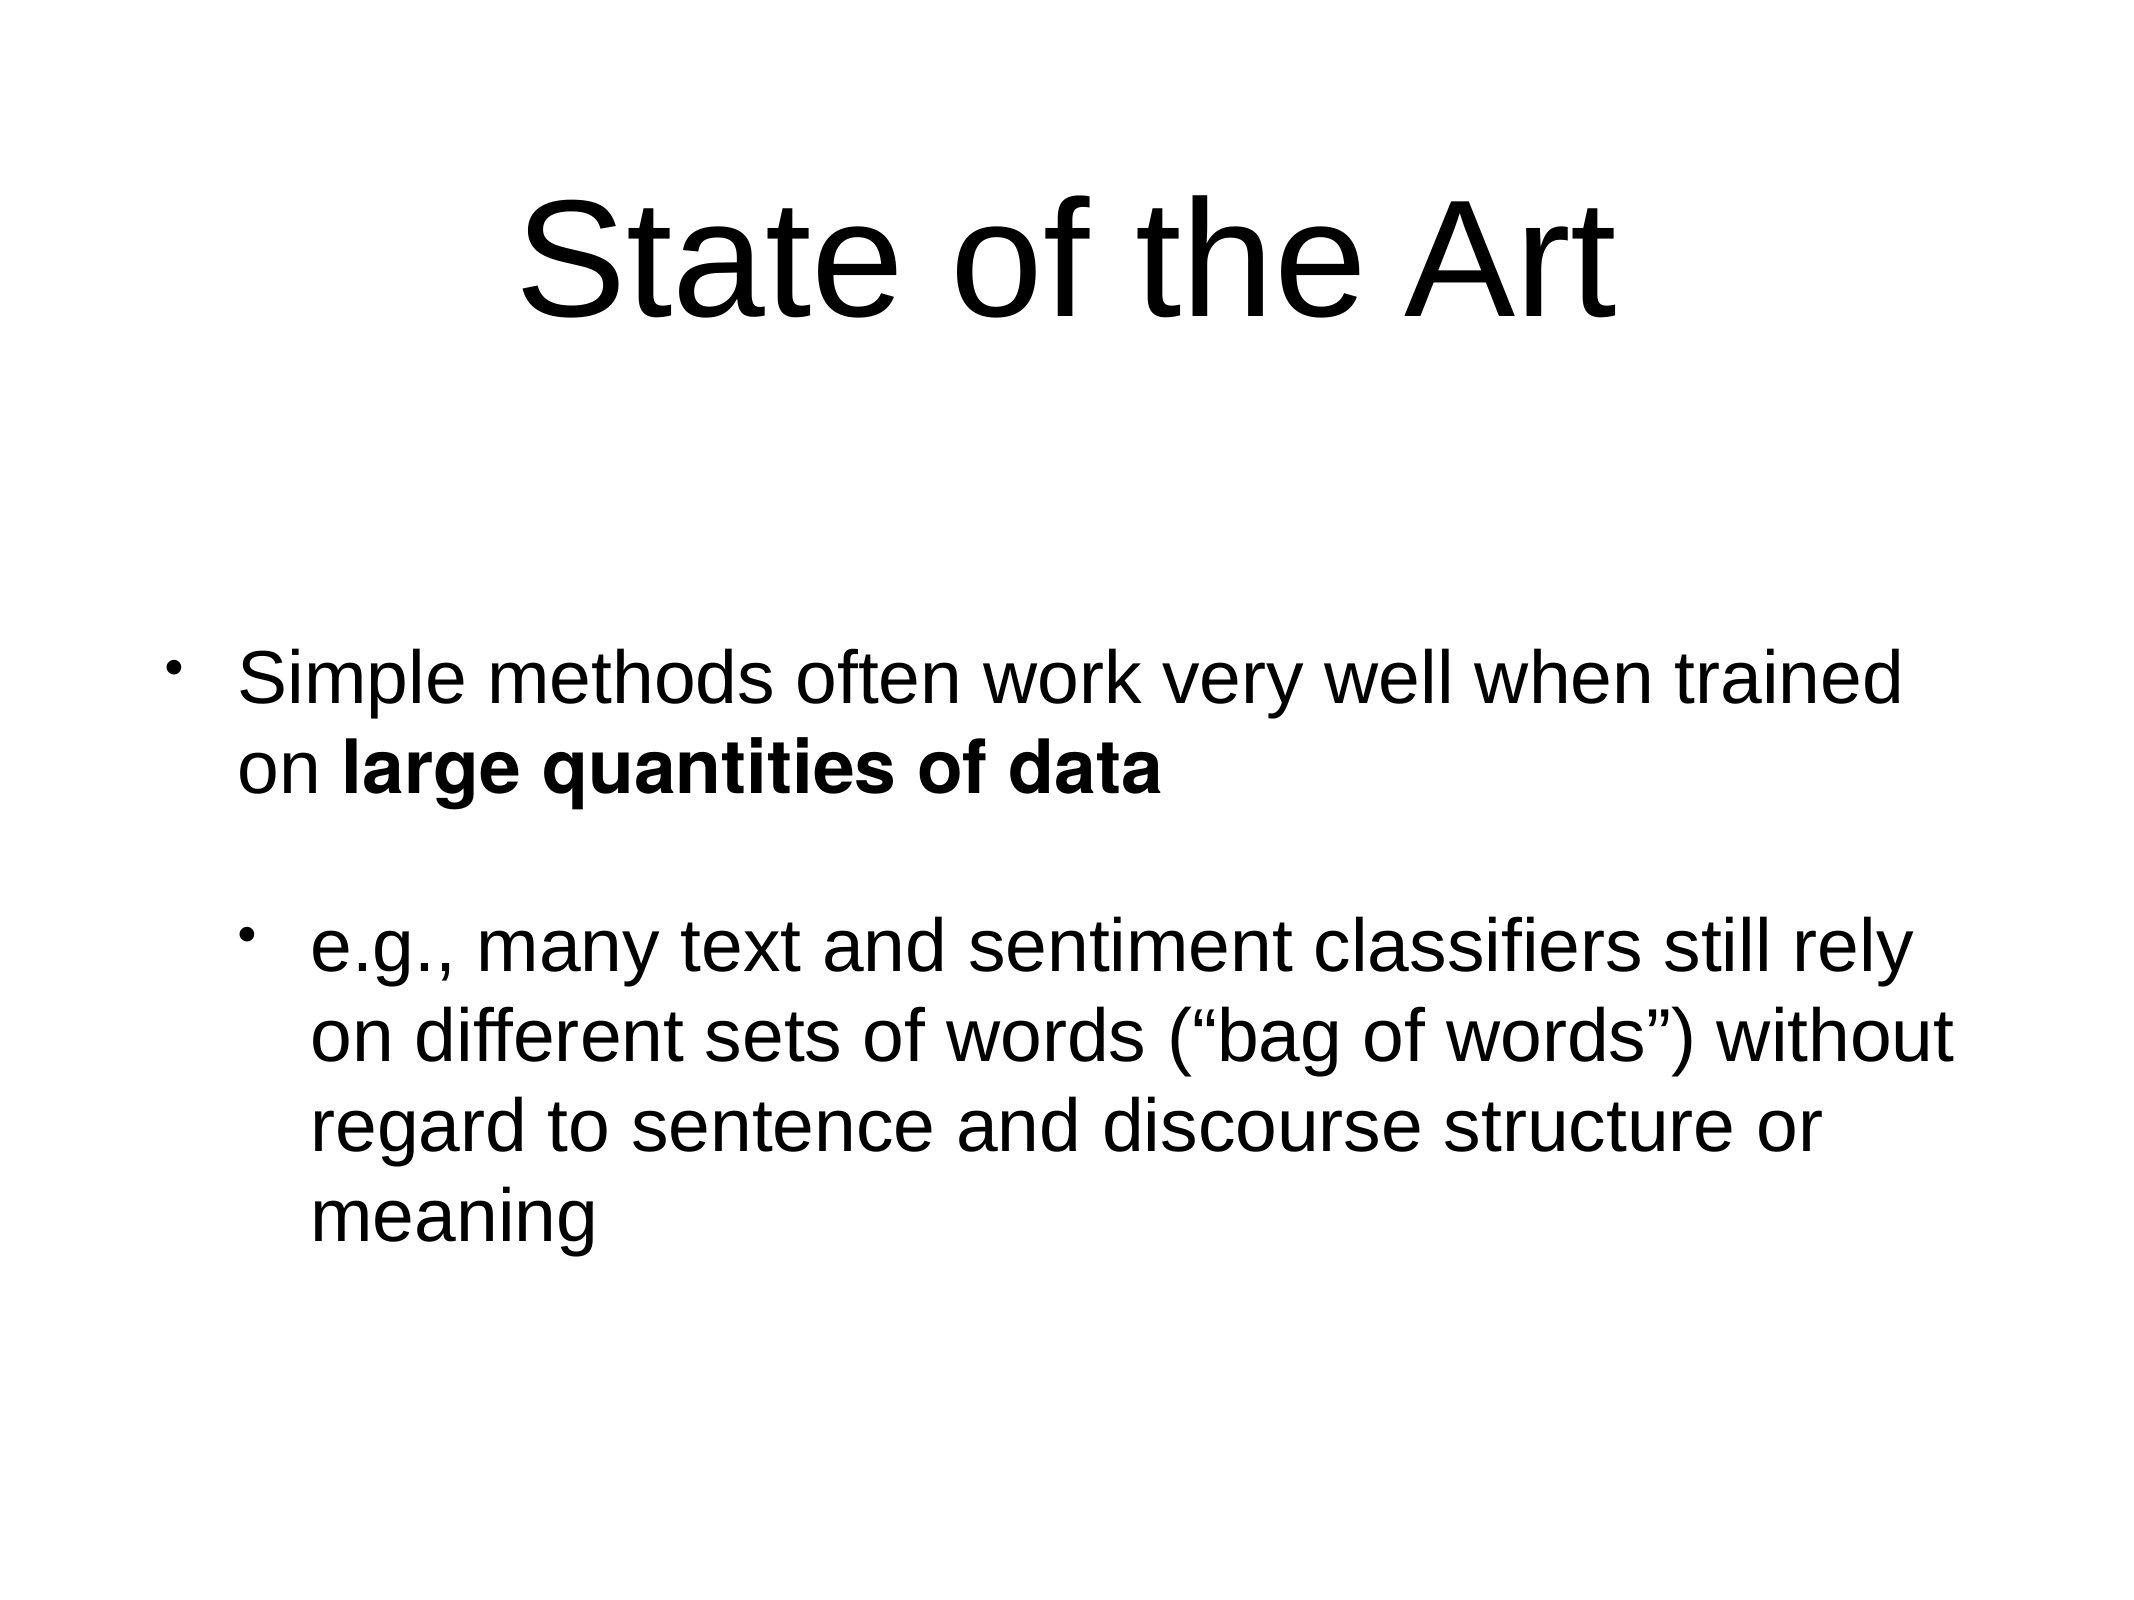

# State of the Art
Simple methods often work very well when trained on large quantities of data
e.g., many text and sentiment classifiers still rely on different sets of words (“bag of words”) without regard to sentence and discourse structure or meaning